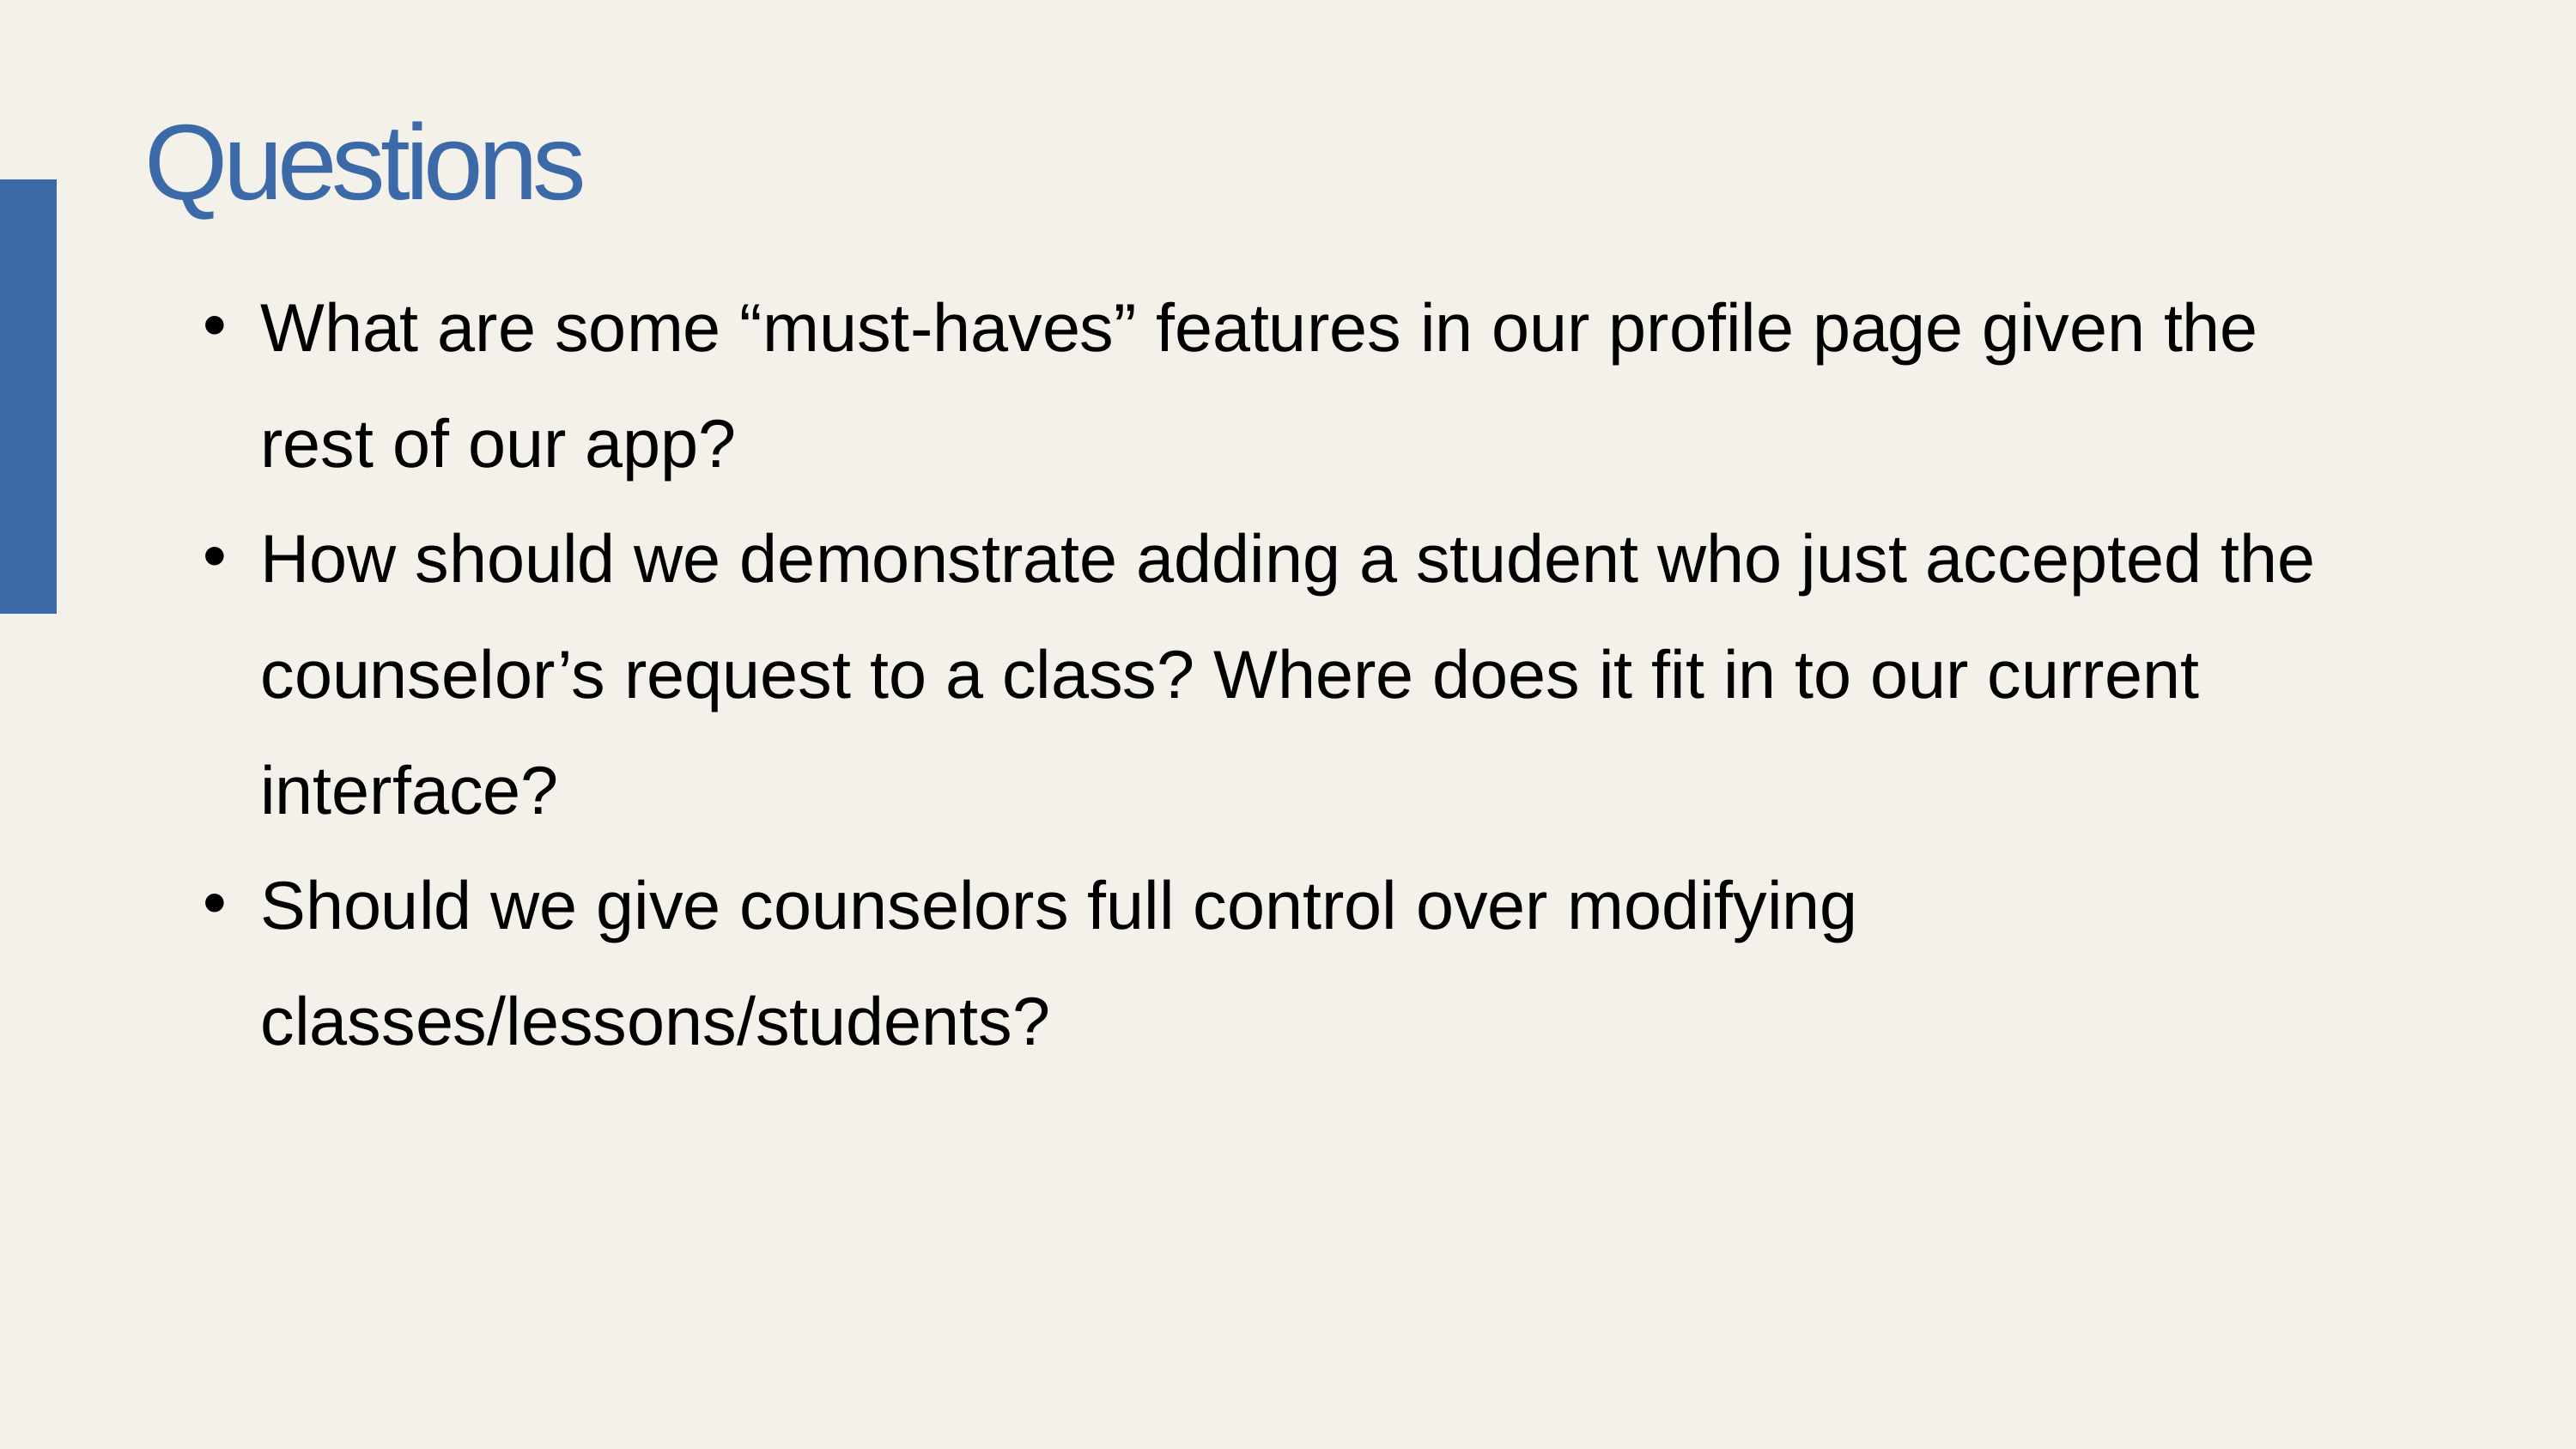

Questions

What are some “must-haves” features in our profile page given the rest of our app?
How should we demonstrate adding a student who just accepted the counselor’s request to a class? Where does it fit in to our current interface?
Should we give counselors full control over modifying classes/lessons/students?